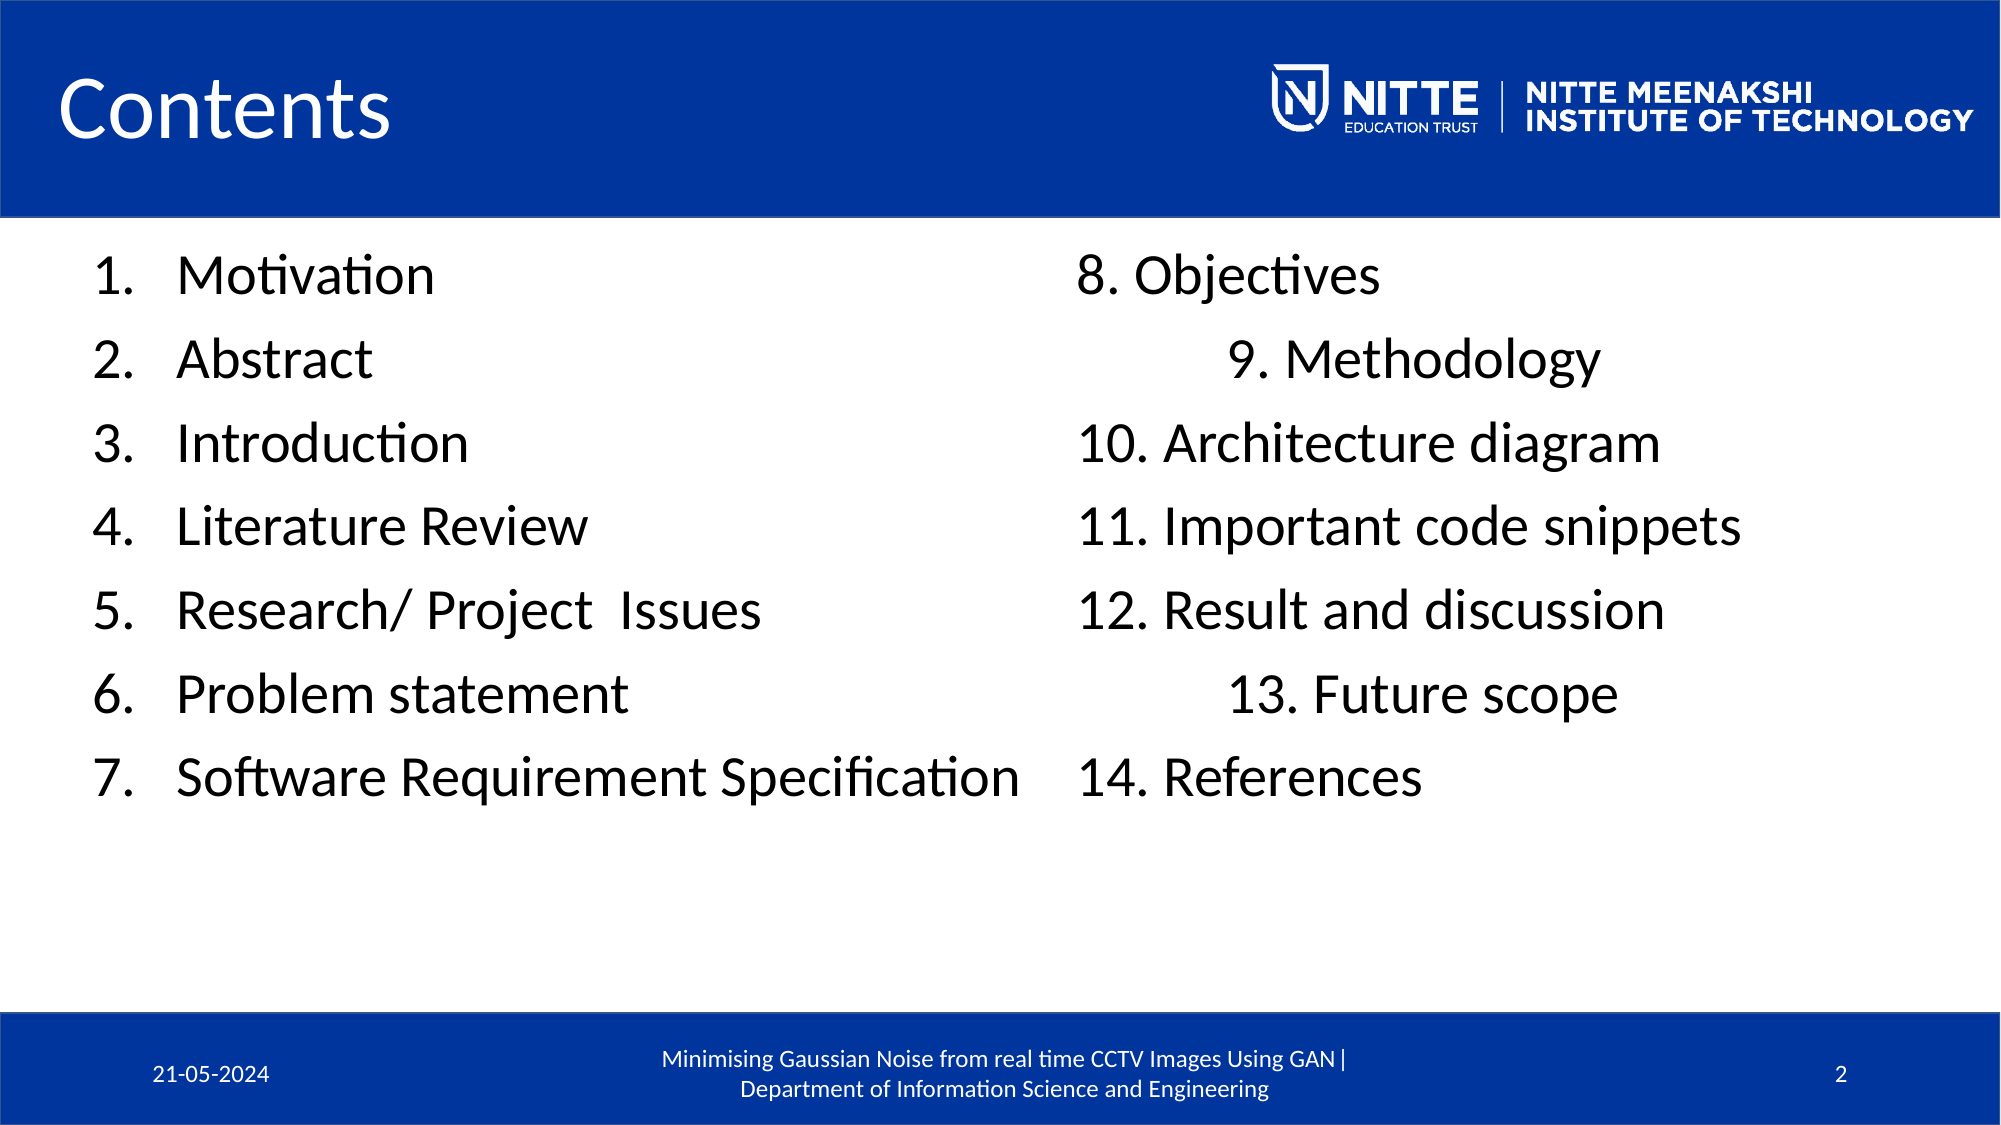

# Contents
Motivation					8. Objectives
Abstract						9. Methodology
Introduction					10. Architecture diagram
Literature Review				11. Important code snippets
Research/ Project  Issues			12. Result and discussion
Problem statement 				13. Future scope
Software Requirement Specification	14. References

Minimising Gaussian Noise from real time CCTV Images Using GAN| Department of Information Science and Engineering
21-05-2024
2